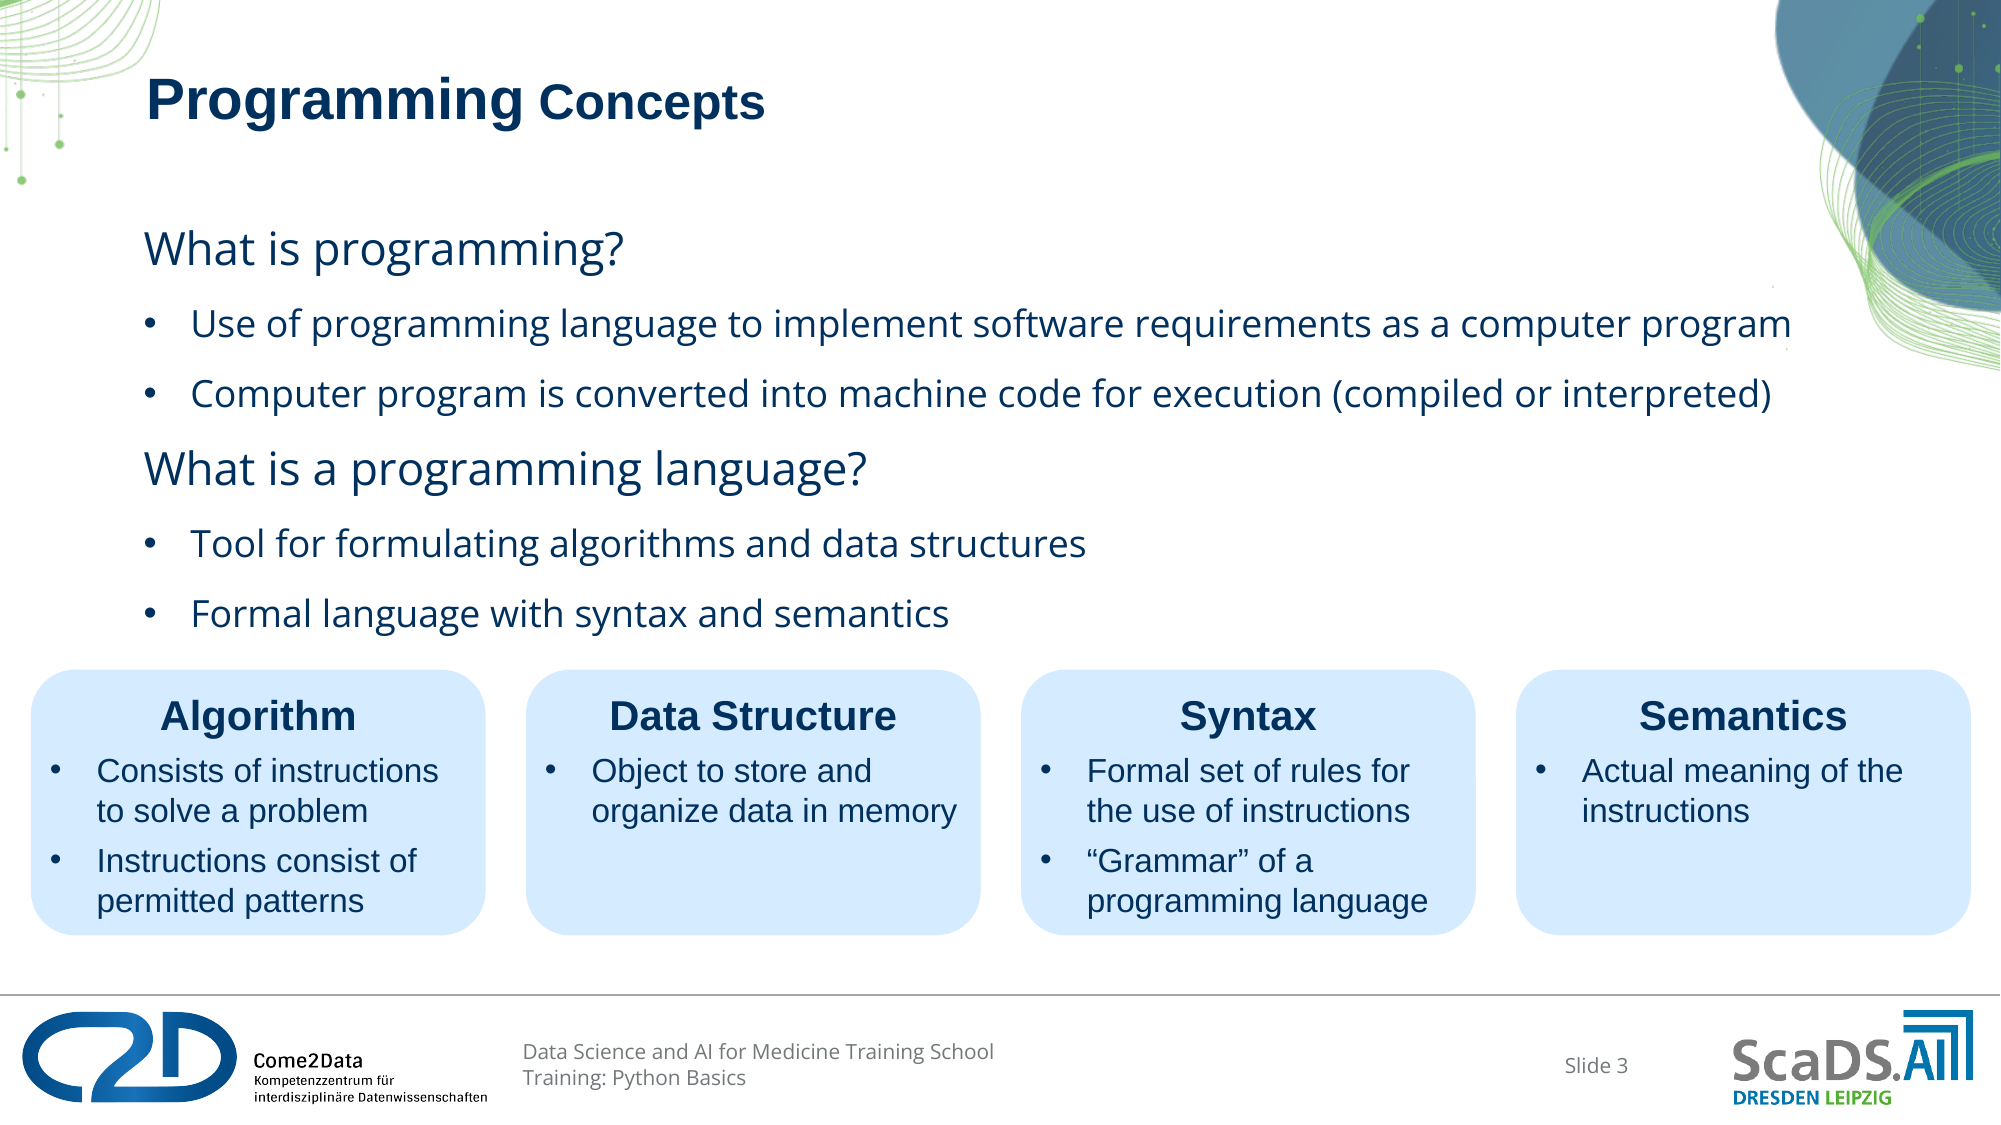

# Programming Concepts
What is programming?
Use of programming language to implement software requirements as a computer program
Computer program is converted into machine code for execution (compiled or interpreted)
What is a programming language?
Tool for formulating algorithms and data structures
Formal language with syntax and semantics
Algorithm
Consists of instructions to solve a problem
Instructions consist of permitted patterns
Data Structure
Object to store and organize data in memory
Syntax
Formal set of rules for the use of instructions
“Grammar” of a programming language
Semantics
Actual meaning of the instructions